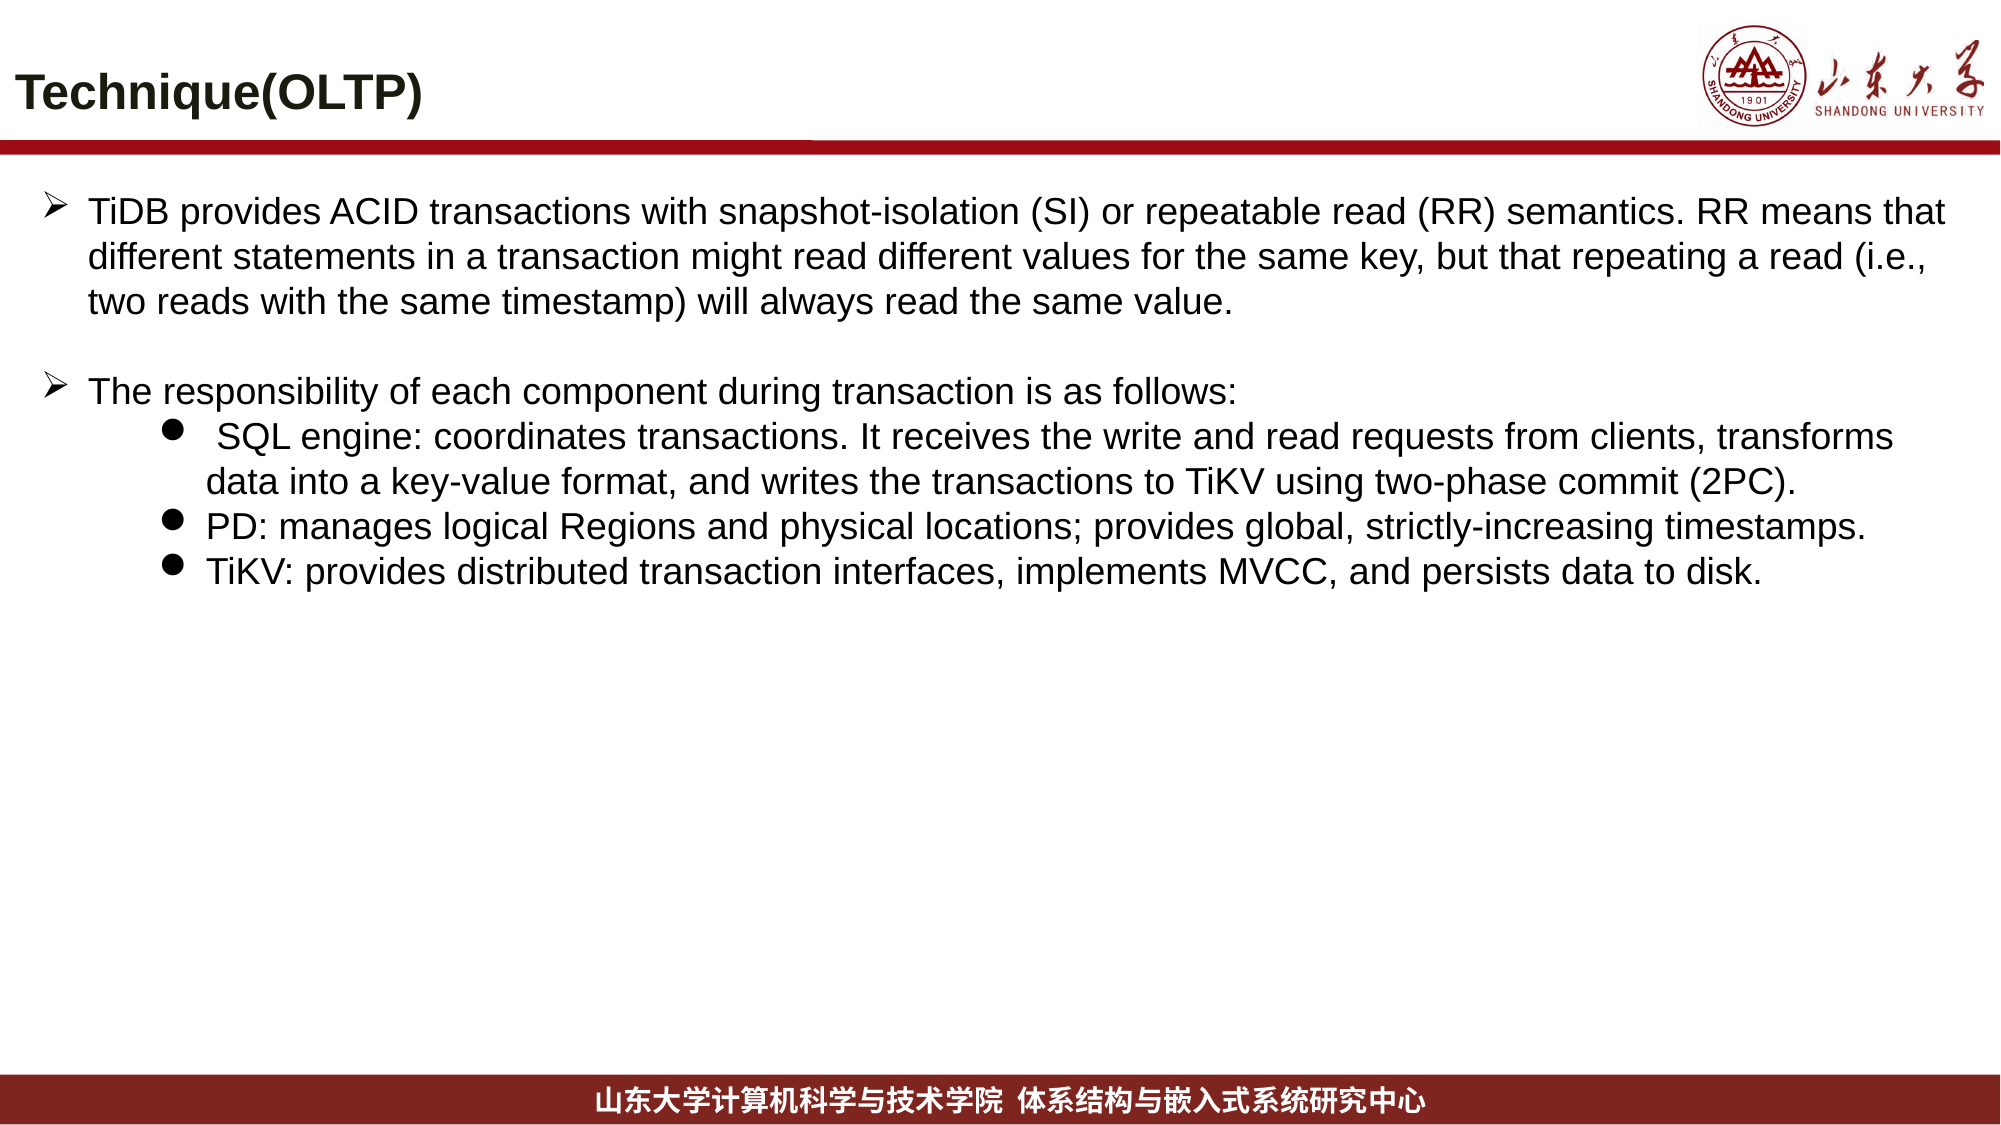

# Technique(OLTP)
TiDB provides ACID transactions with snapshot-isolation (SI) or repeatable read (RR) semantics. RR means that different statements in a transaction might read different values for the same key, but that repeating a read (i.e., two reads with the same timestamp) will always read the same value.

The responsibility of each component during transaction is as follows:
 SQL engine: coordinates transactions. It receives the write and read requests from clients, transforms data into a key-value format, and writes the transactions to TiKV using two-phase commit (2PC).
PD: manages logical Regions and physical locations; provides global, strictly-increasing timestamps.
TiKV: provides distributed transaction interfaces, implements MVCC, and persists data to disk.